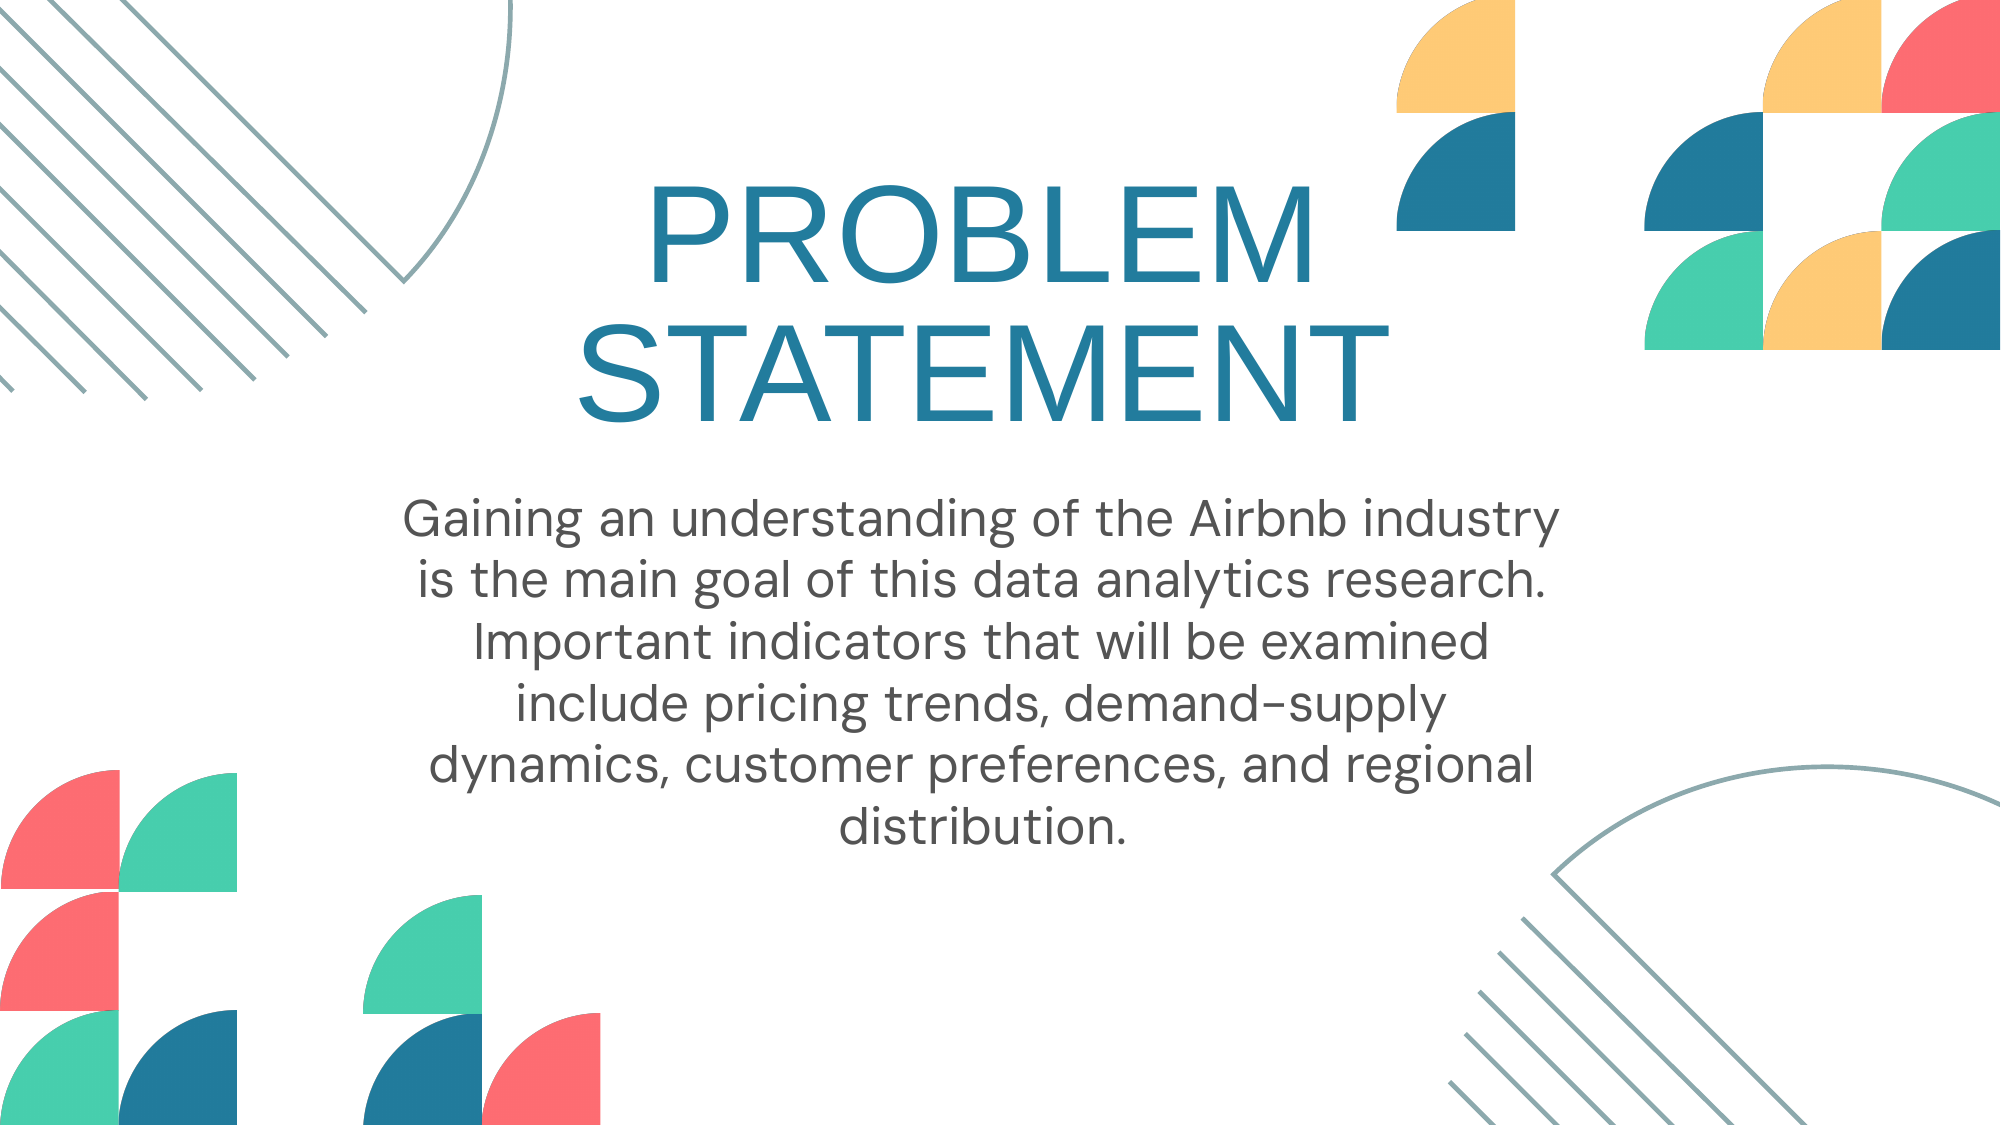

PROBLEM STATEMENT

Gaining an understanding of the Airbnb industry is the main goal of this data analytics research. Important indicators that will be examined include pricing trends, demand-supply dynamics, customer preferences, and regional distribution.